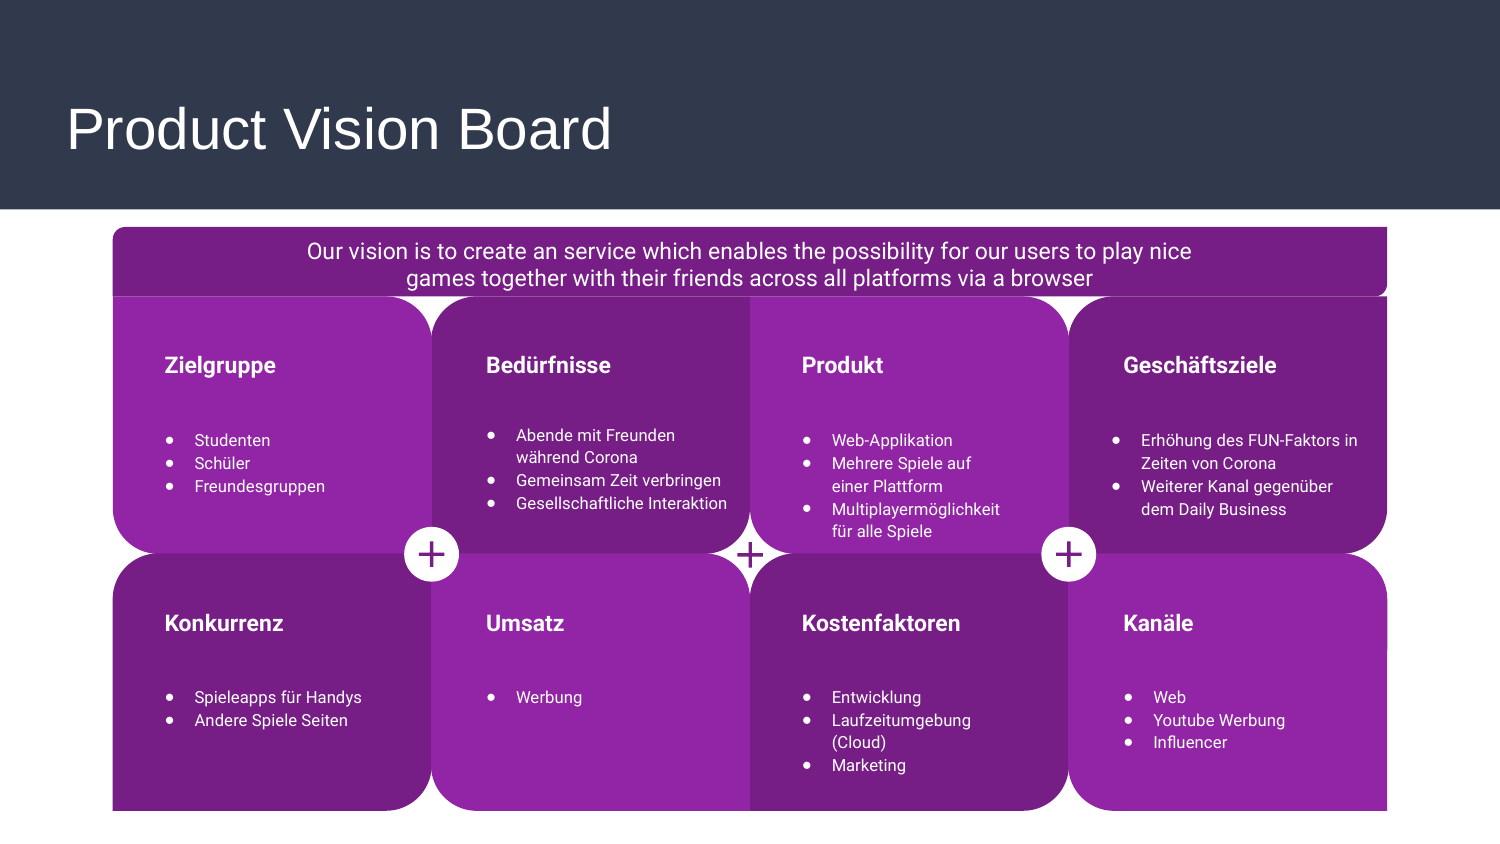

# Product Vision Board
Our vision is to create an service which enables the possibility for our users to play nice games together with their friends across all platforms via a browser

Zielgruppe
Studenten
Schüler
Freundesgruppen

Bedürfnisse
Abende mit Freunden während Corona
Gemeinsam Zeit verbringen
Gesellschaftliche Interaktion

Produkt
Web-Applikation
Mehrere Spiele auf einer Plattform
Multiplayermöglichkeit für alle Spiele

Geschäftsziele
Erhöhung des FUN-Faktors in Zeiten von Corona
Weiterer Kanal gegenüber dem Daily Business

Konkurrenz
Spieleapps für Handys
Andere Spiele Seiten

Umsatz
Werbung

Kostenfaktoren
Entwicklung
Laufzeitumgebung (Cloud)
Marketing

Kanäle
Web
Youtube Werbung
Influencer